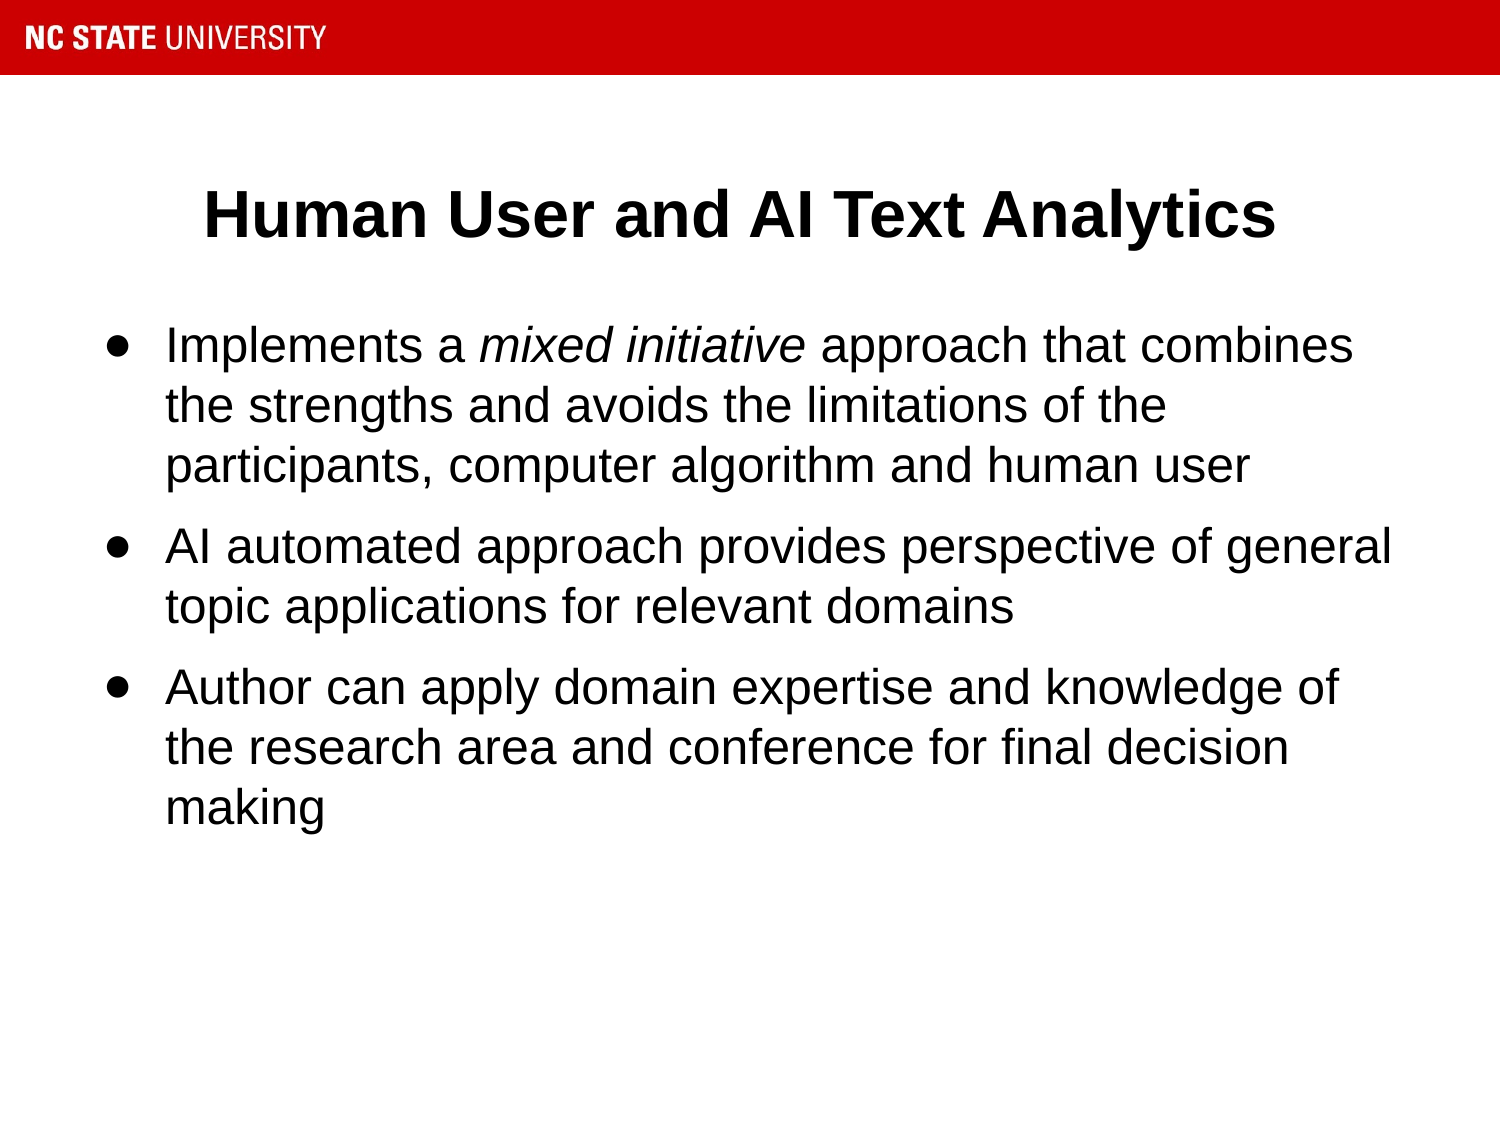

# Human User and AI Text Analytics
Implements a mixed initiative approach that combines the strengths and avoids the limitations of the participants, computer algorithm and human user
AI automated approach provides perspective of general topic applications for relevant domains
Author can apply domain expertise and knowledge of the research area and conference for final decision making